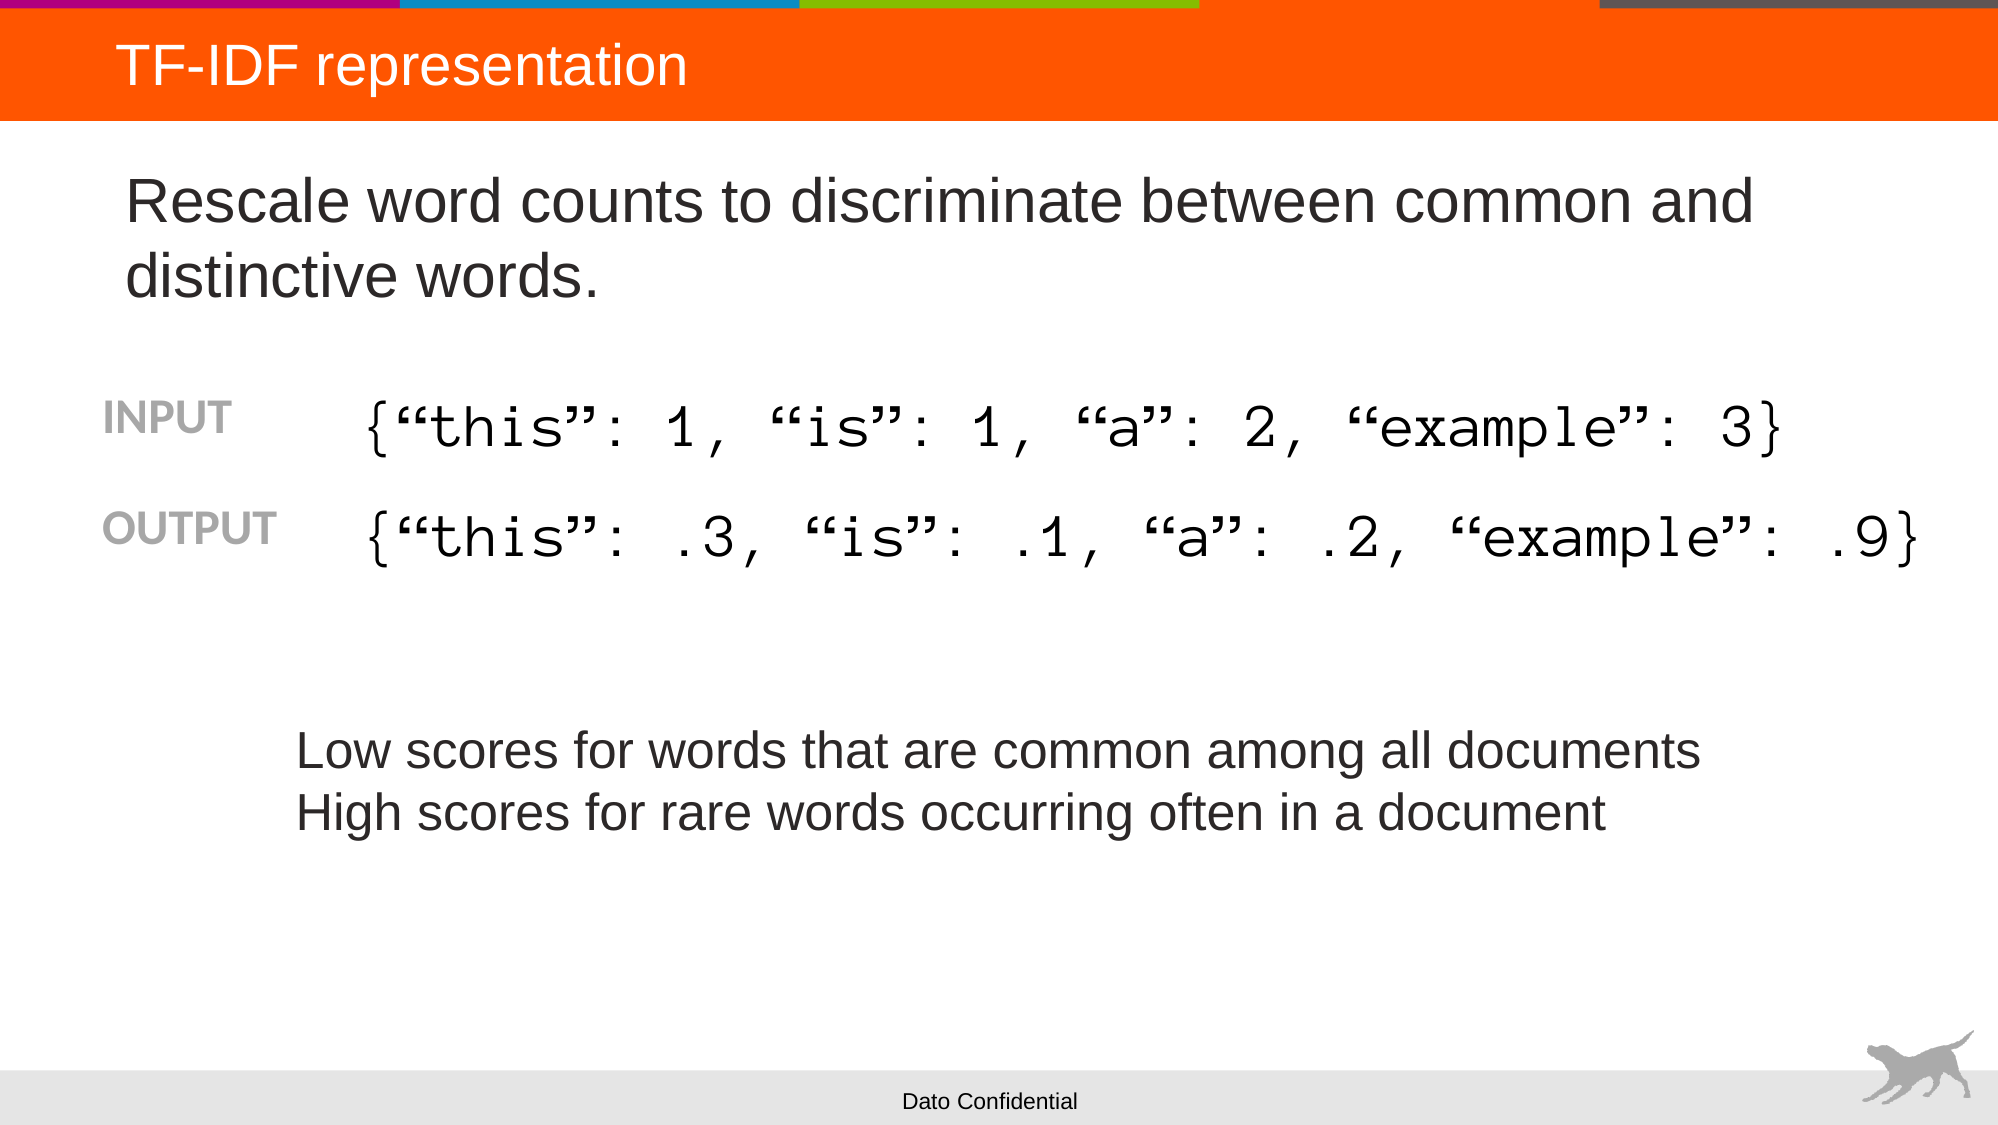

TF-IDF representation
# Rescale word counts to discriminate between common and distinctive words.
INPUT
{“this”: 1, “is”: 1, “a”: 2, “example”: 3}
{“this”: .3, “is”: .1, “a”: .2, “example”: .9}
OUTPUT
Low scores for words that are common among all documents
High scores for rare words occurring often in a document
22